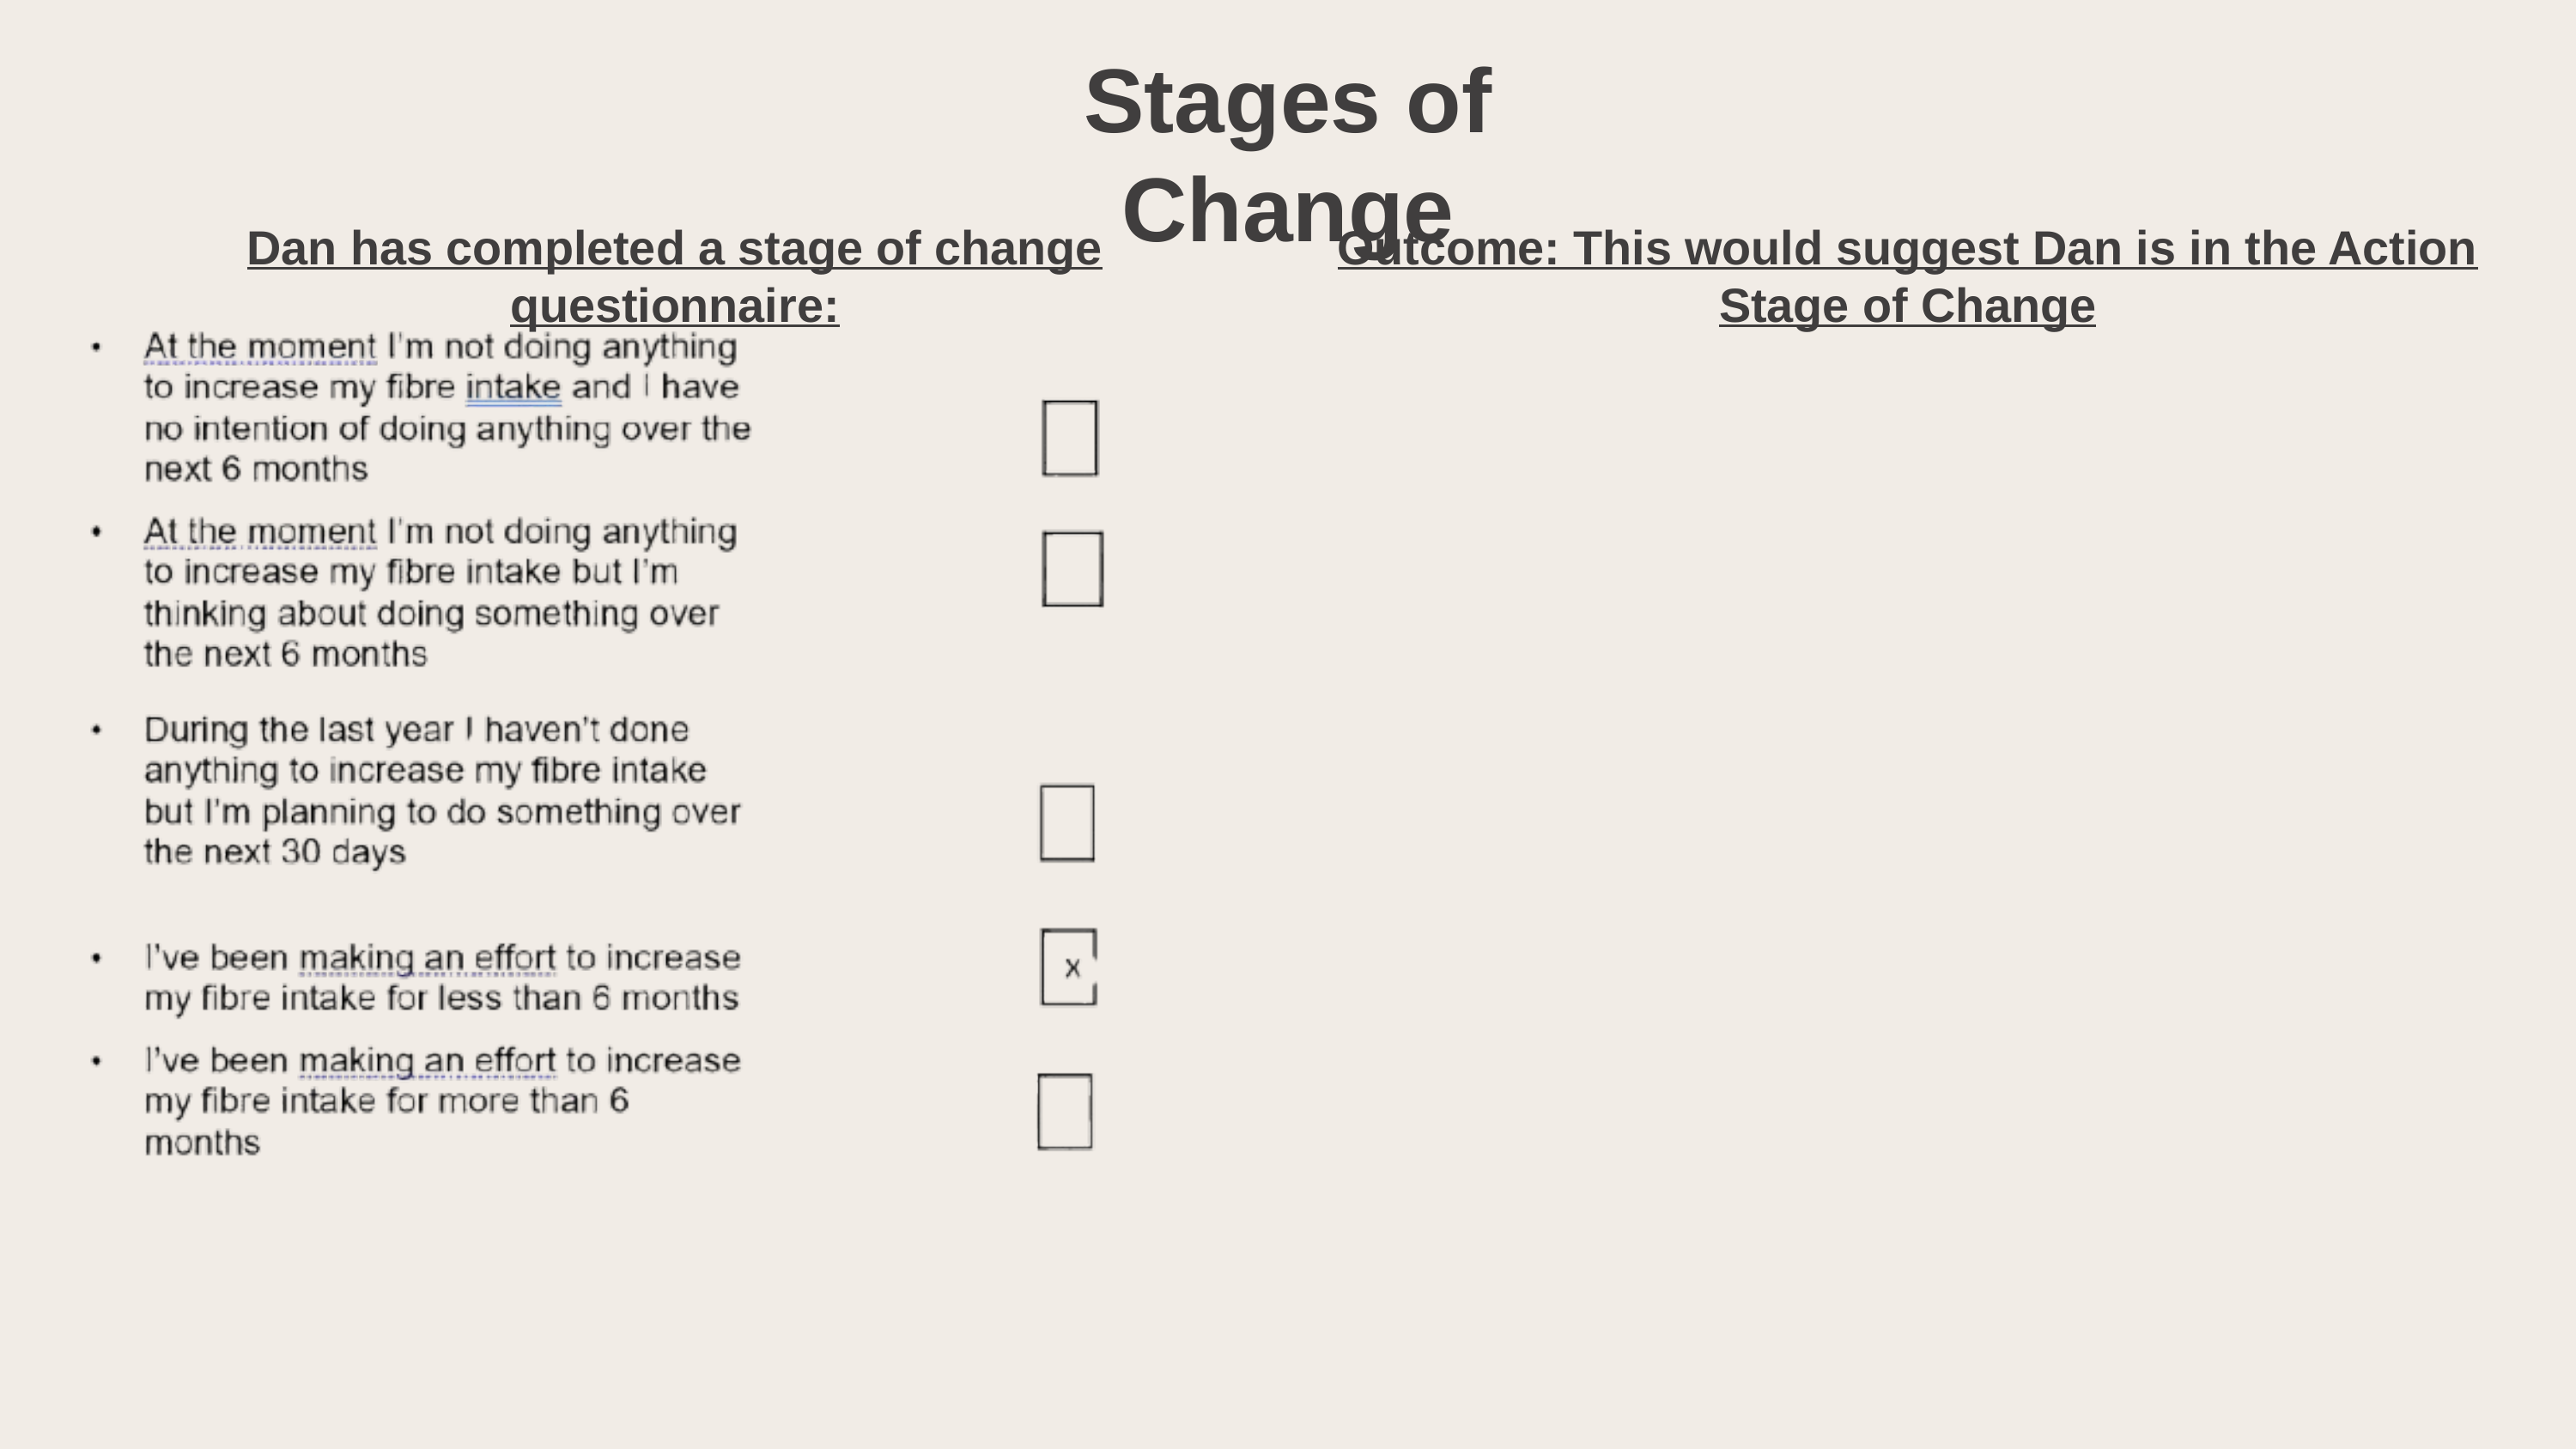

Stages of Change
Dan has completed a stage of change questionnaire:
Outcome: This would suggest Dan is in the Action Stage of Change